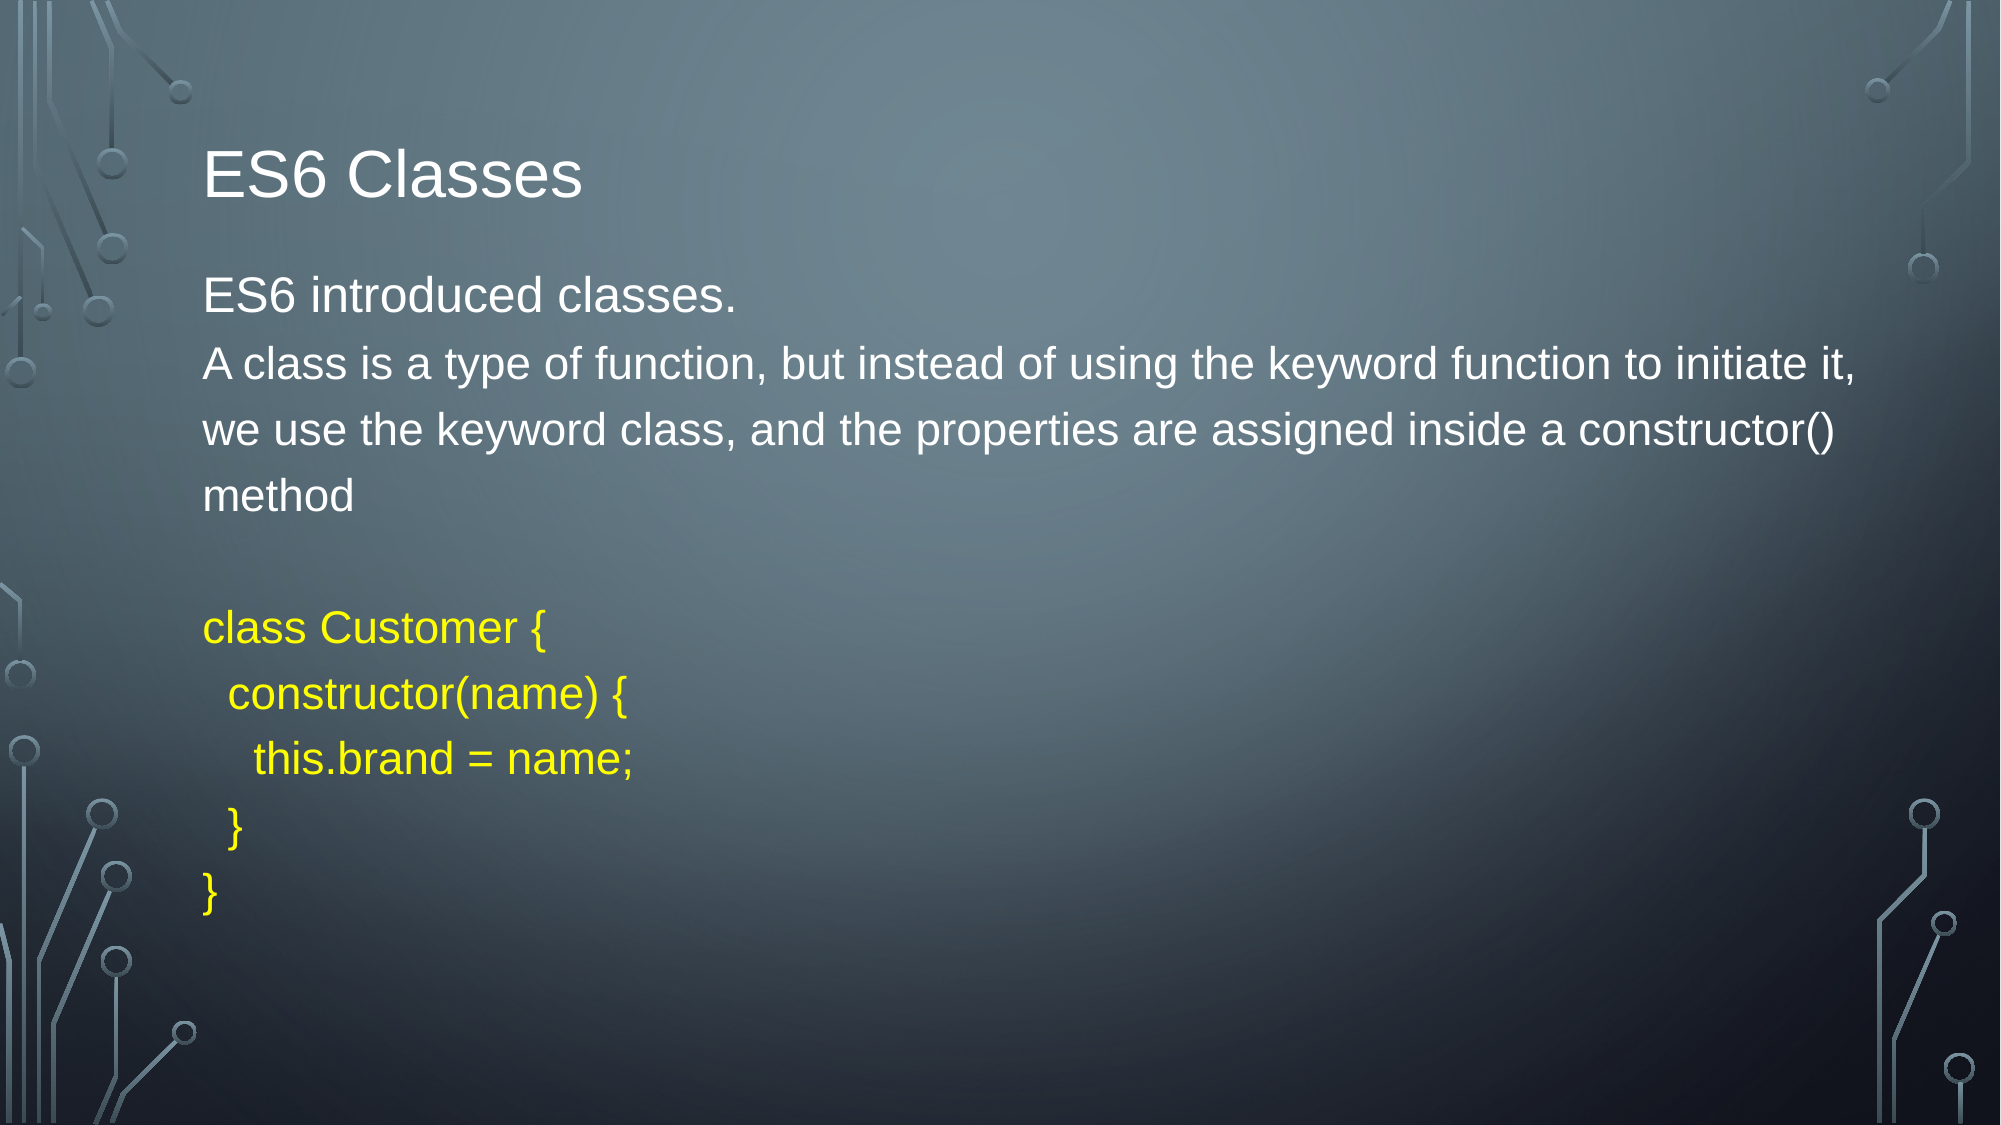

# ES6 Classes
ES6 introduced classes.
A class is a type of function, but instead of using the keyword function to initiate it, we use the keyword class, and the properties are assigned inside a constructor() method

class Customer {
  constructor(name) {
    this.brand = name;
  }
}